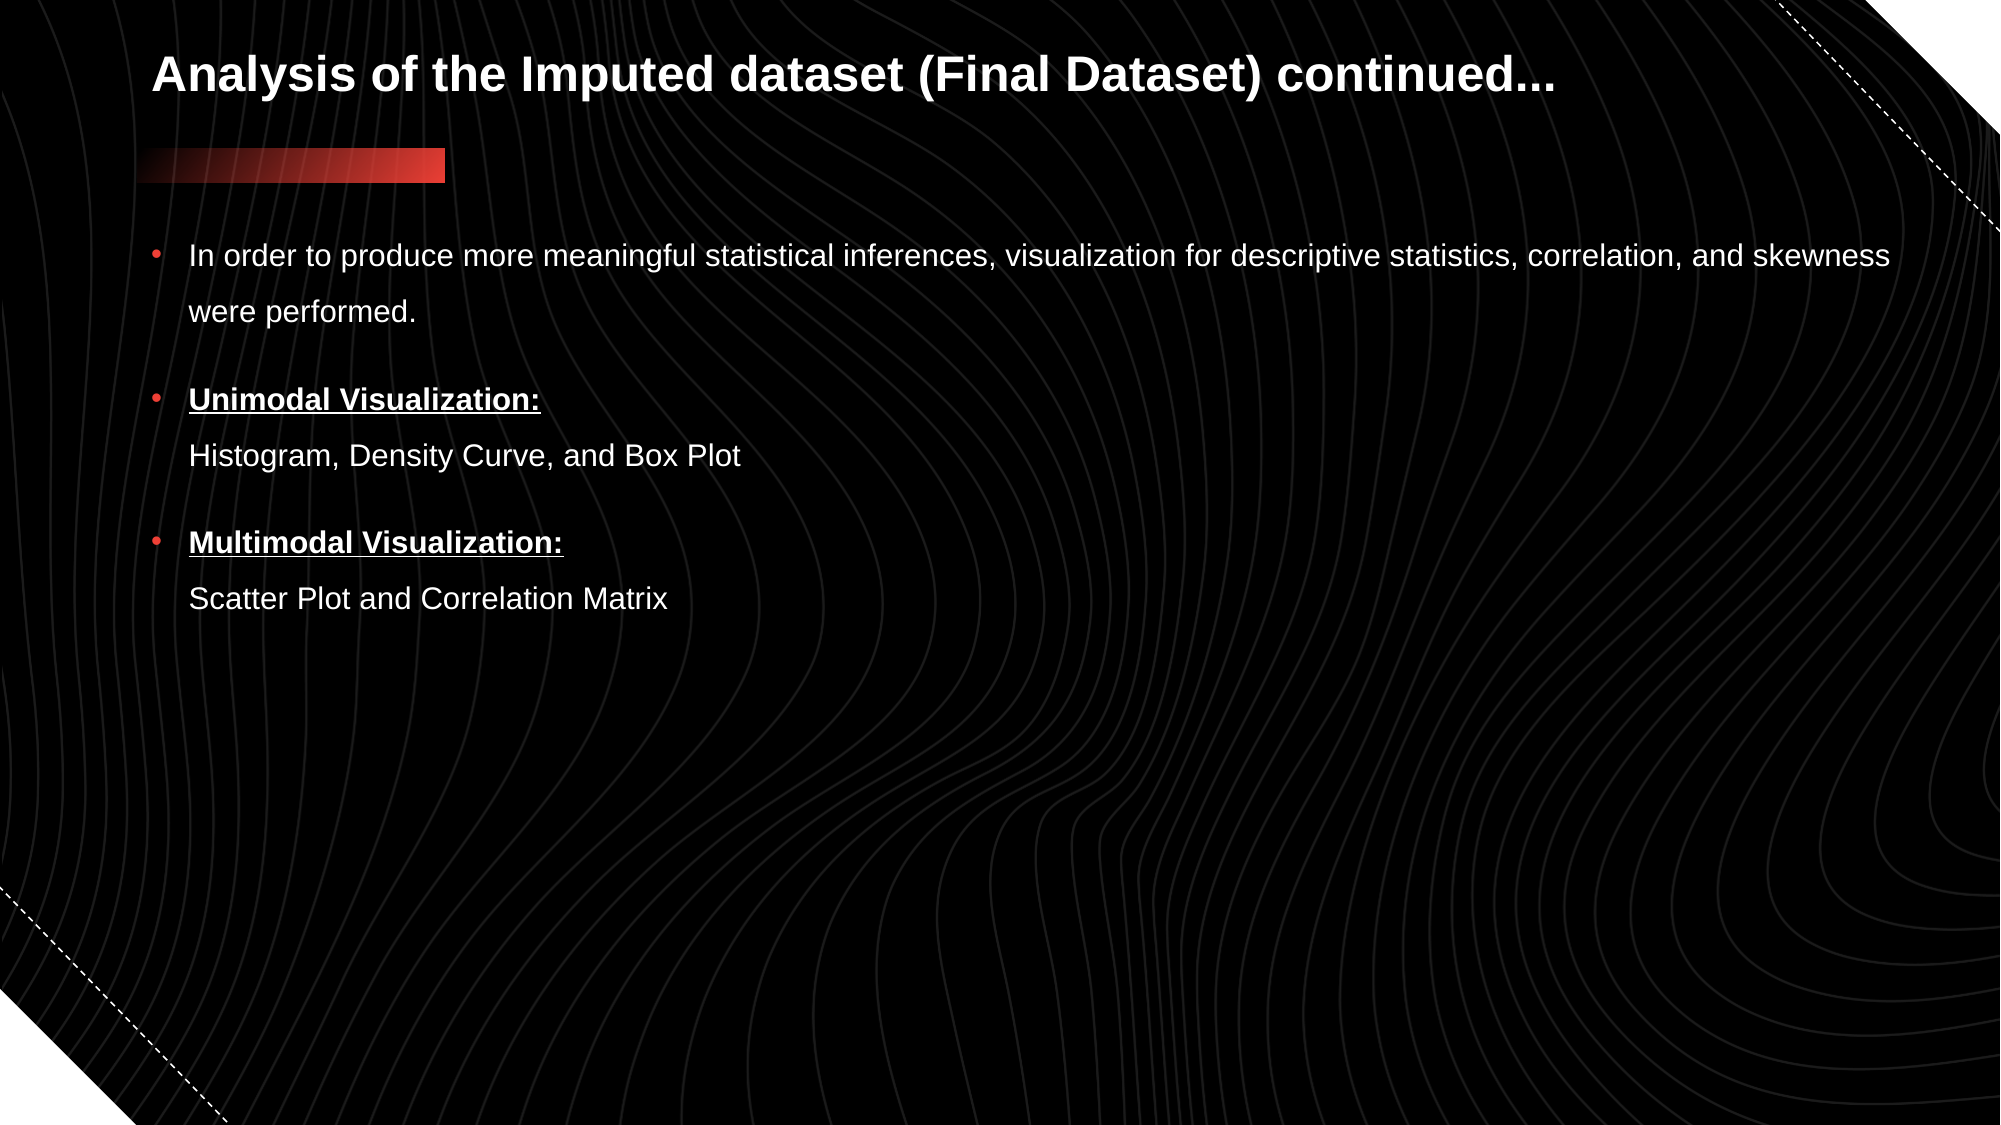

# Analysis of the Imputed dataset (Final Dataset) continued...
In order to produce more meaningful statistical inferences, visualization for descriptive statistics, correlation, and skewness were performed.
Unimodal Visualization:
Histogram, Density Curve, and Box Plot
Multimodal Visualization:
Scatter Plot and Correlation Matrix